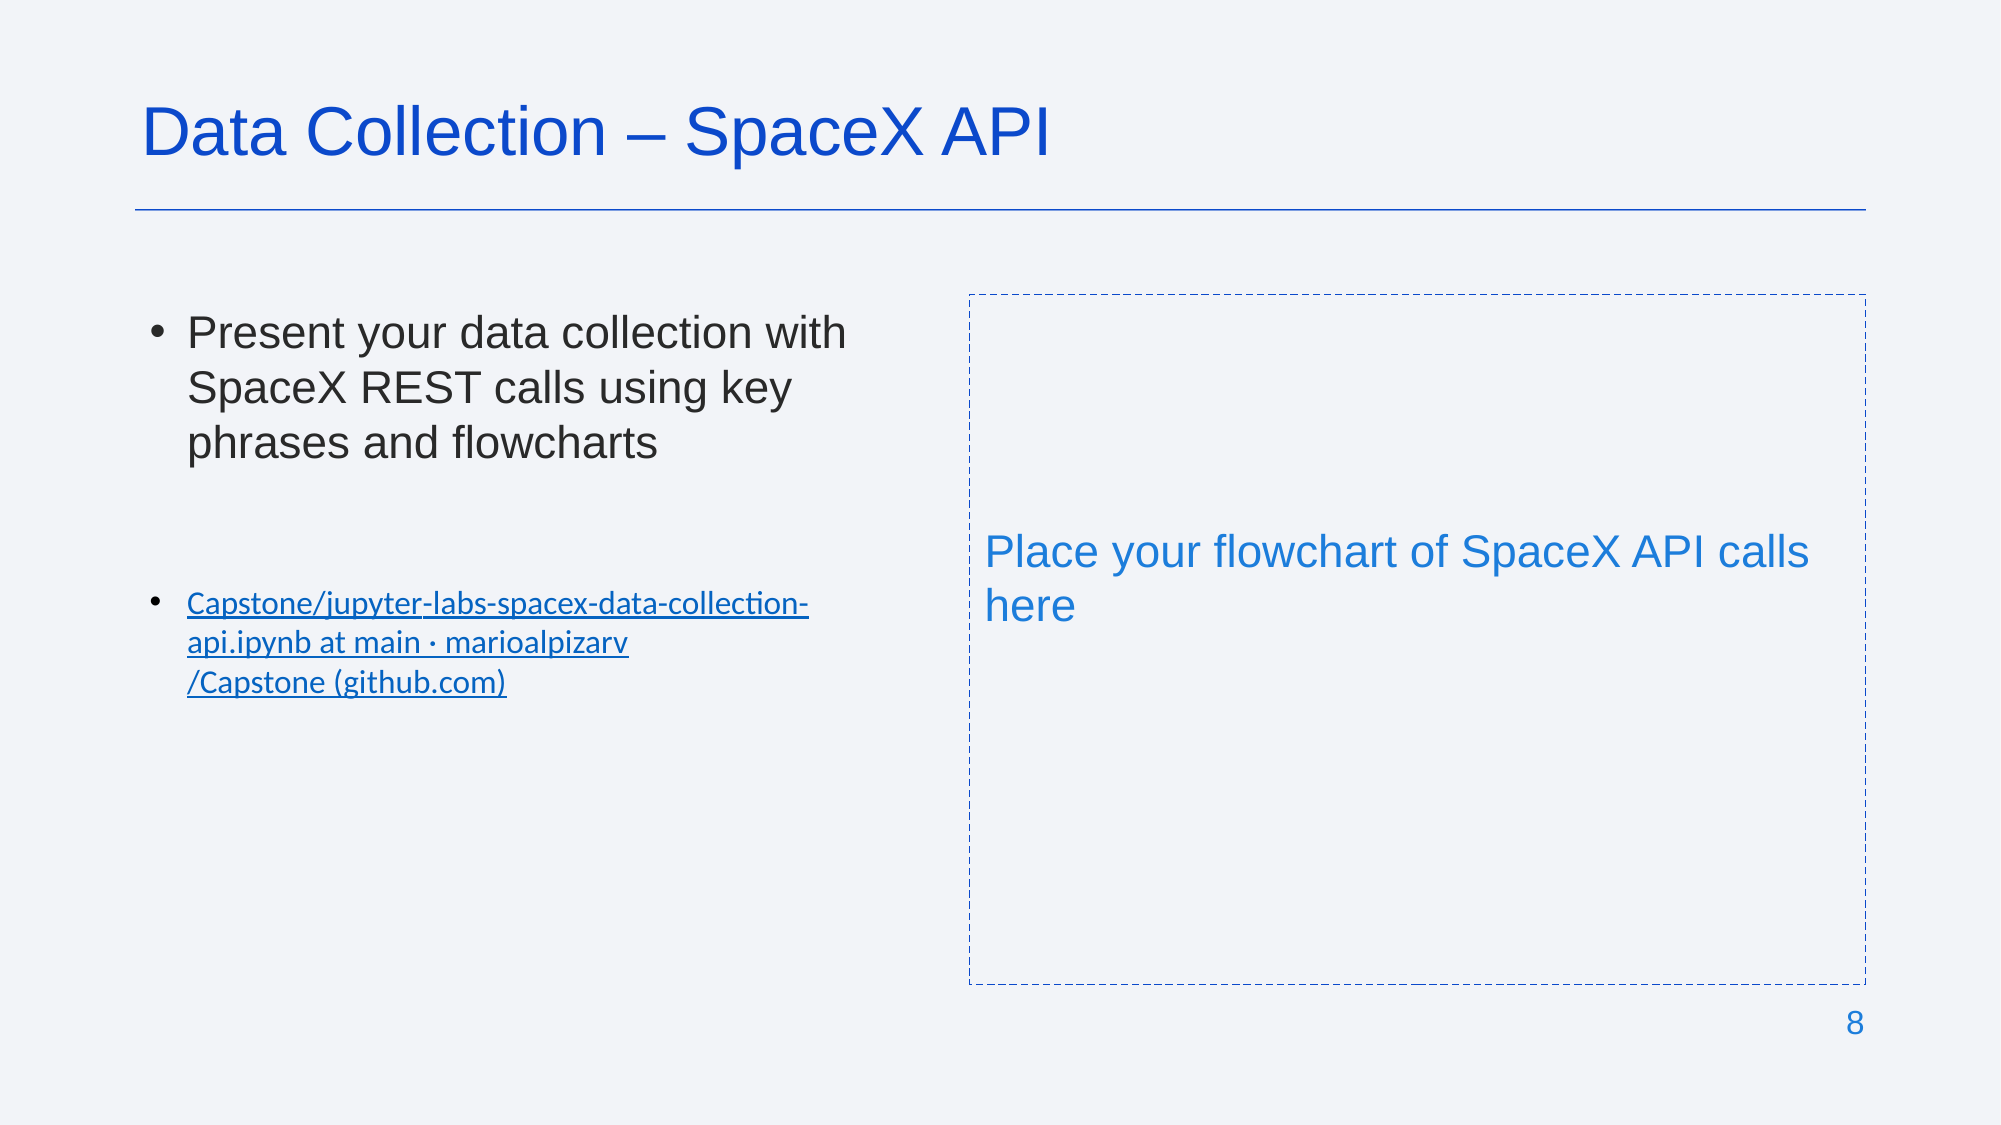

Data Collection – SpaceX API

Place your flowchart of SpaceX API calls here
Present your data collection with SpaceX REST calls using key phrases and flowcharts

Capstone/jupyter-labs-spacex-data-collection-api.ipynb at main · marioalpizarv/Capstone (github.com)

8